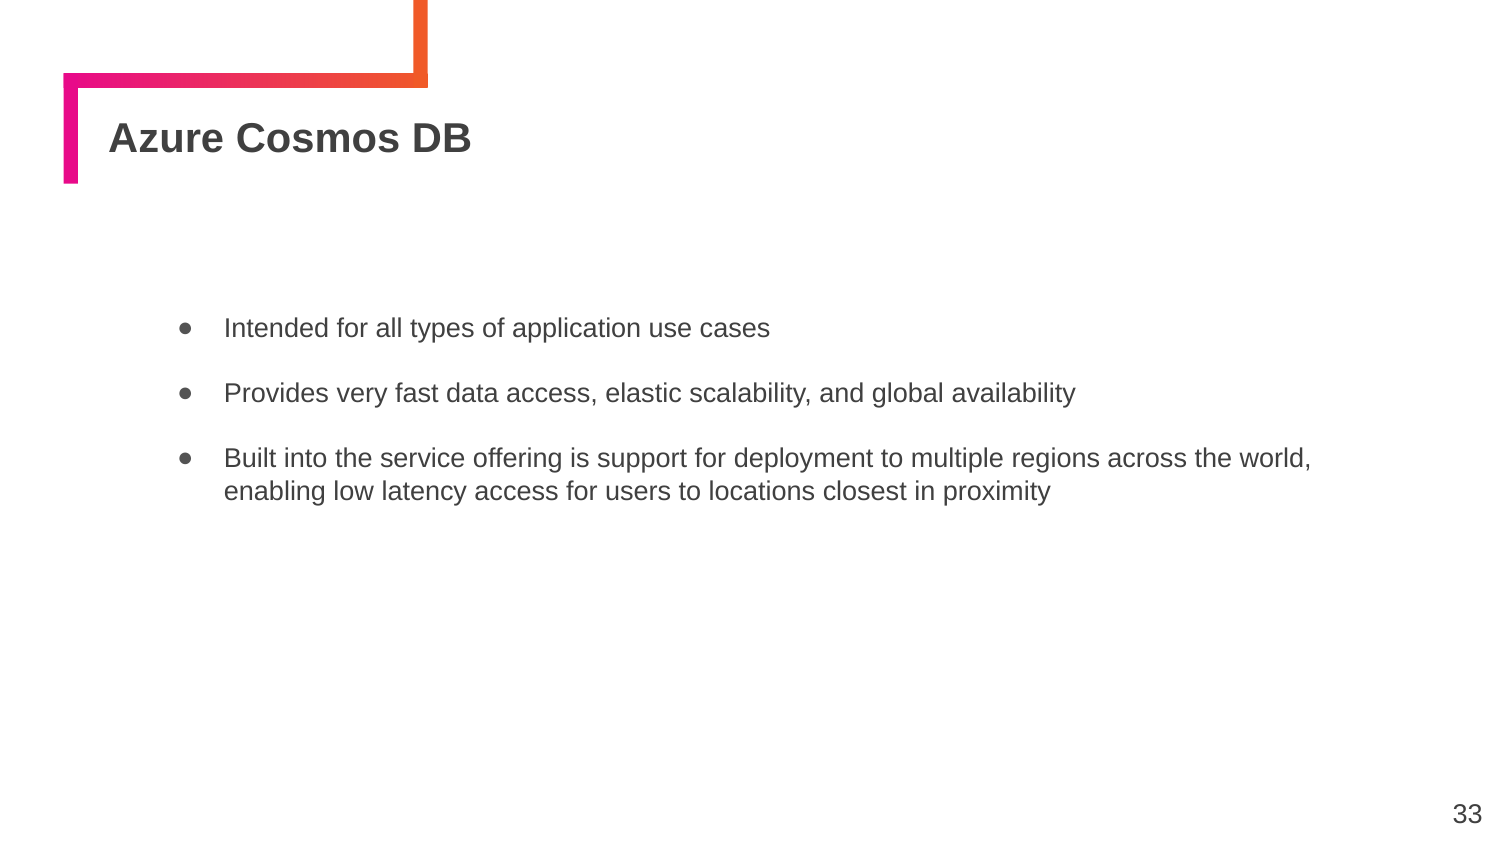

# Azure Cosmos DB
Intended for all types of application use cases

Provides very fast data access, elastic scalability, and global availability

Built into the service offering is support for deployment to multiple regions across the world, enabling low latency access for users to locations closest in proximity
33